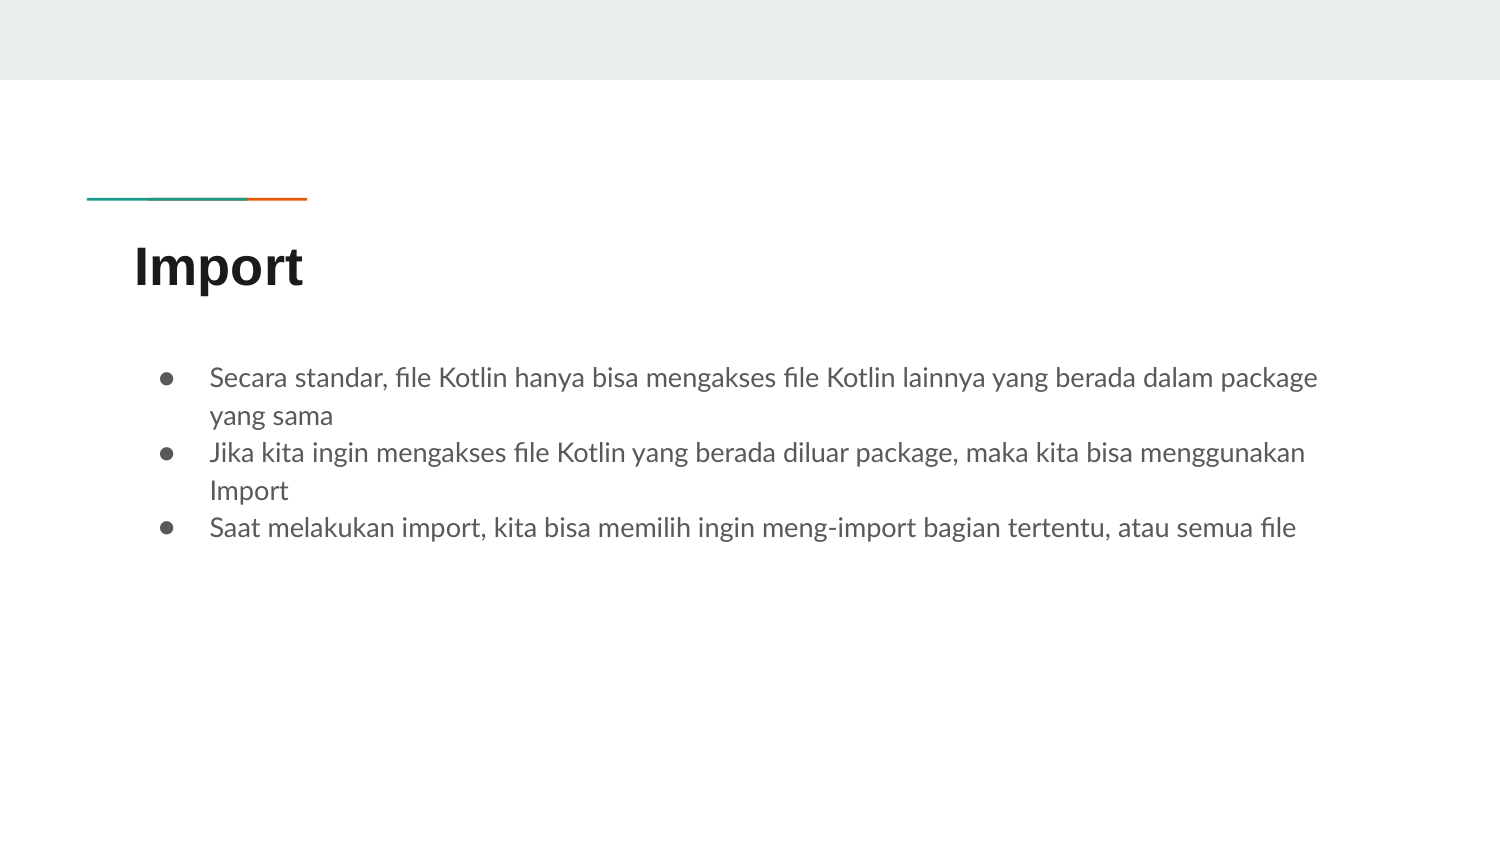

# Import
Secara standar, file Kotlin hanya bisa mengakses file Kotlin lainnya yang berada dalam package yang sama
Jika kita ingin mengakses file Kotlin yang berada diluar package, maka kita bisa menggunakan Import
Saat melakukan import, kita bisa memilih ingin meng-import bagian tertentu, atau semua file